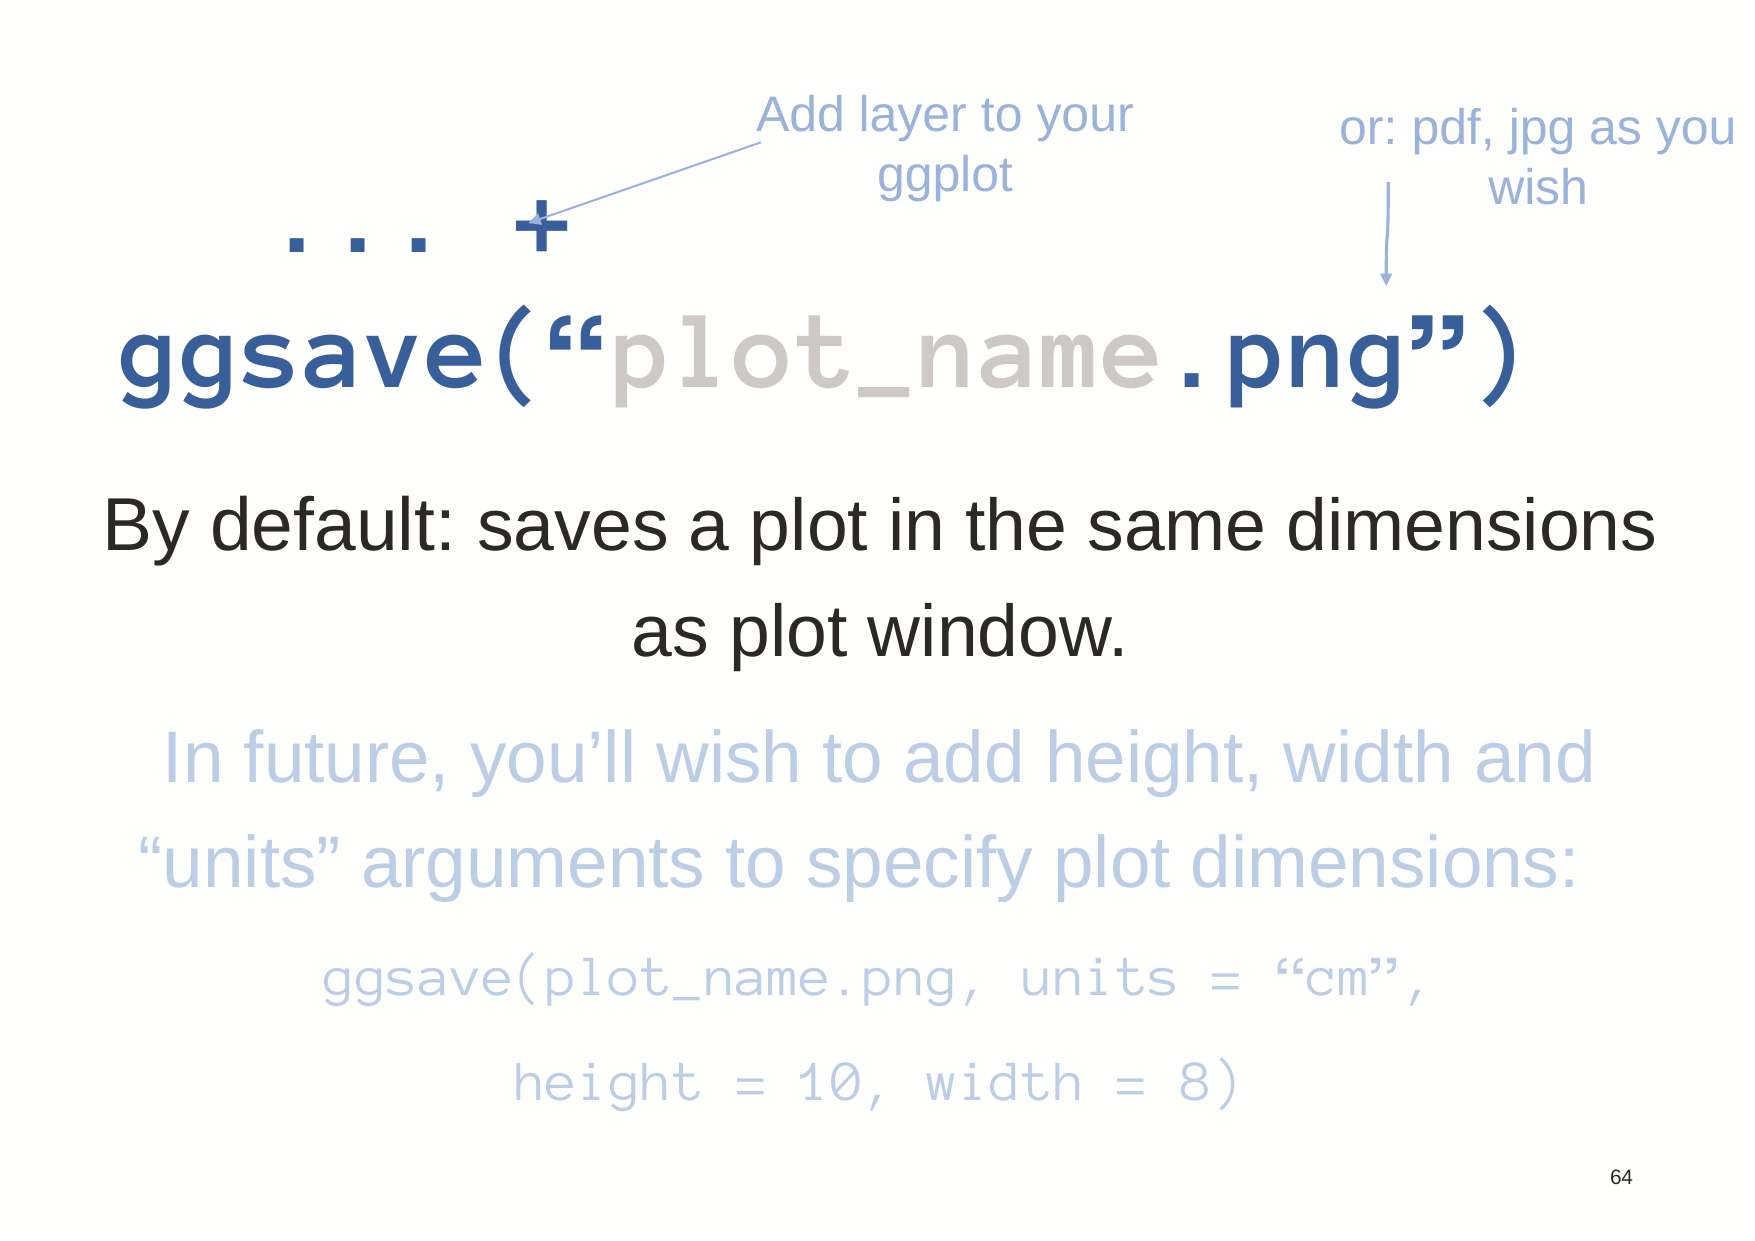

Add layer to your ggplot
or: pdf, jpg as you wish
# ... +		ggsave(“plot_name.png”)

By default: saves a plot in the same dimensions as plot window.
In future, you’ll wish to add height, width and “units” arguments to specify plot dimensions:
ggsave(plot_name.png, units = “cm”,
 height = 10, width = 8)

64